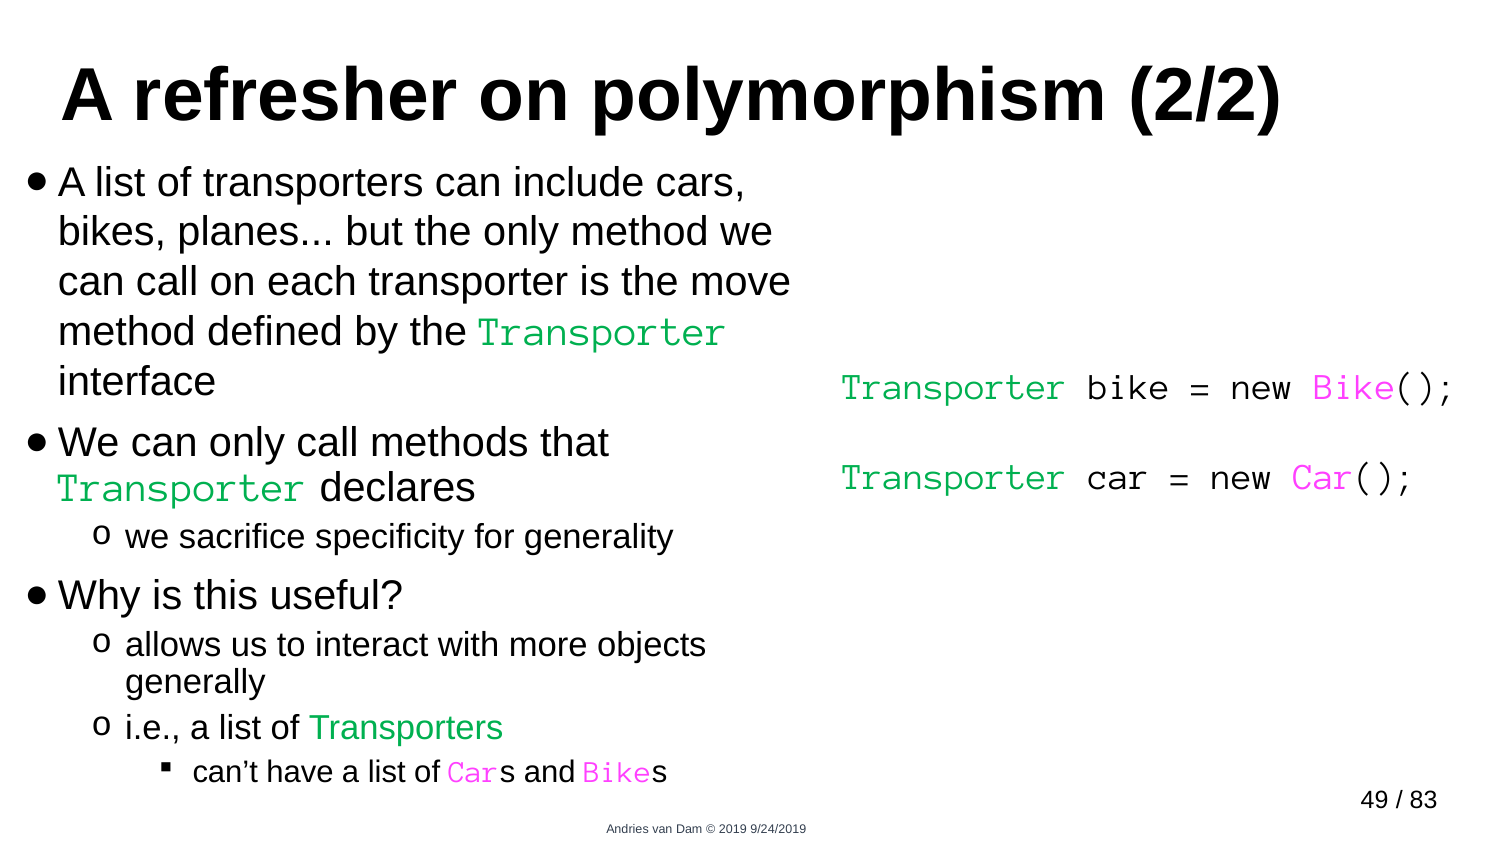

# A refresher on polymorphism (2/2)
A list of transporters can include cars, bikes, planes... but the only method we can call on each transporter is the move method defined by the Transporter interface
We can only call methods that Transporter declares
we sacrifice specificity for generality
Why is this useful?
allows us to interact with more objects generally
i.e., a list of Transporters
can’t have a list of Cars and Bikes
Transporter bike = new Bike();

Transporter car = new Car();